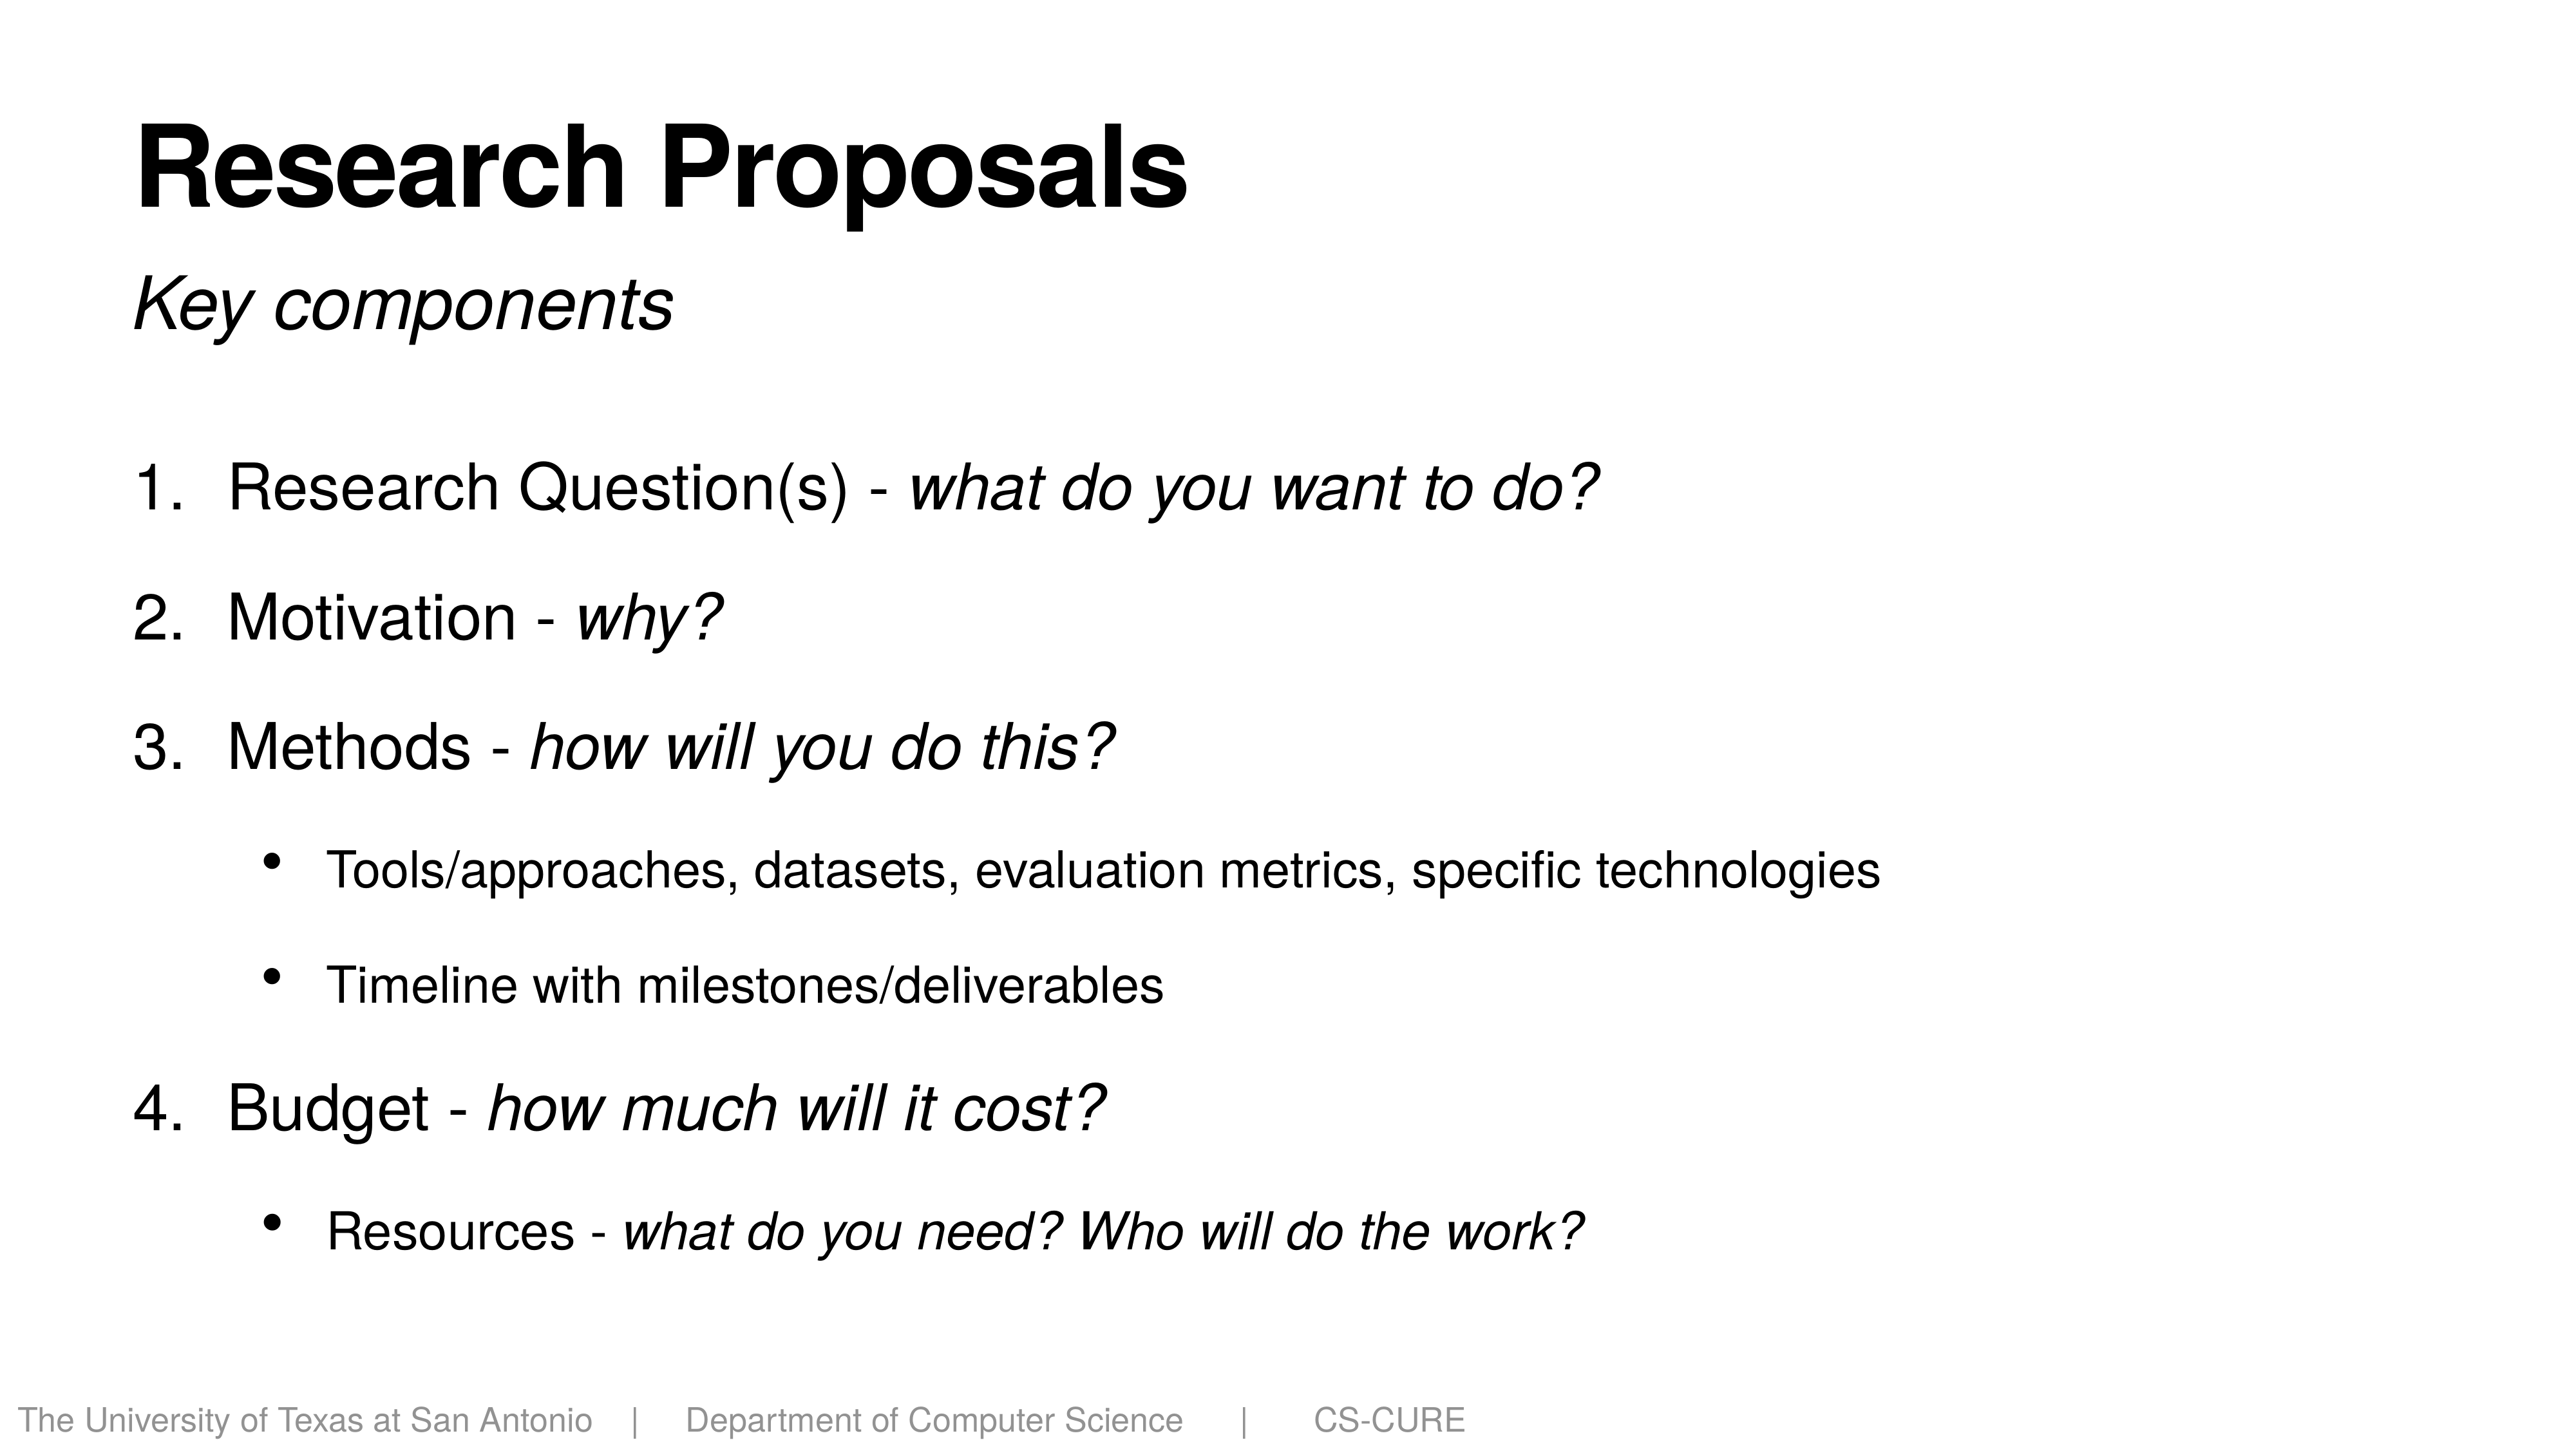

# Research Proposals
Key components
Research Question(s) - what do you want to do?
Motivation - why?
Methods - how will you do this?
Tools/approaches, datasets, evaluation metrics, specific technologies
Timeline with milestones/deliverables
Budget - how much will it cost?
Resources - what do you need? Who will do the work?
34